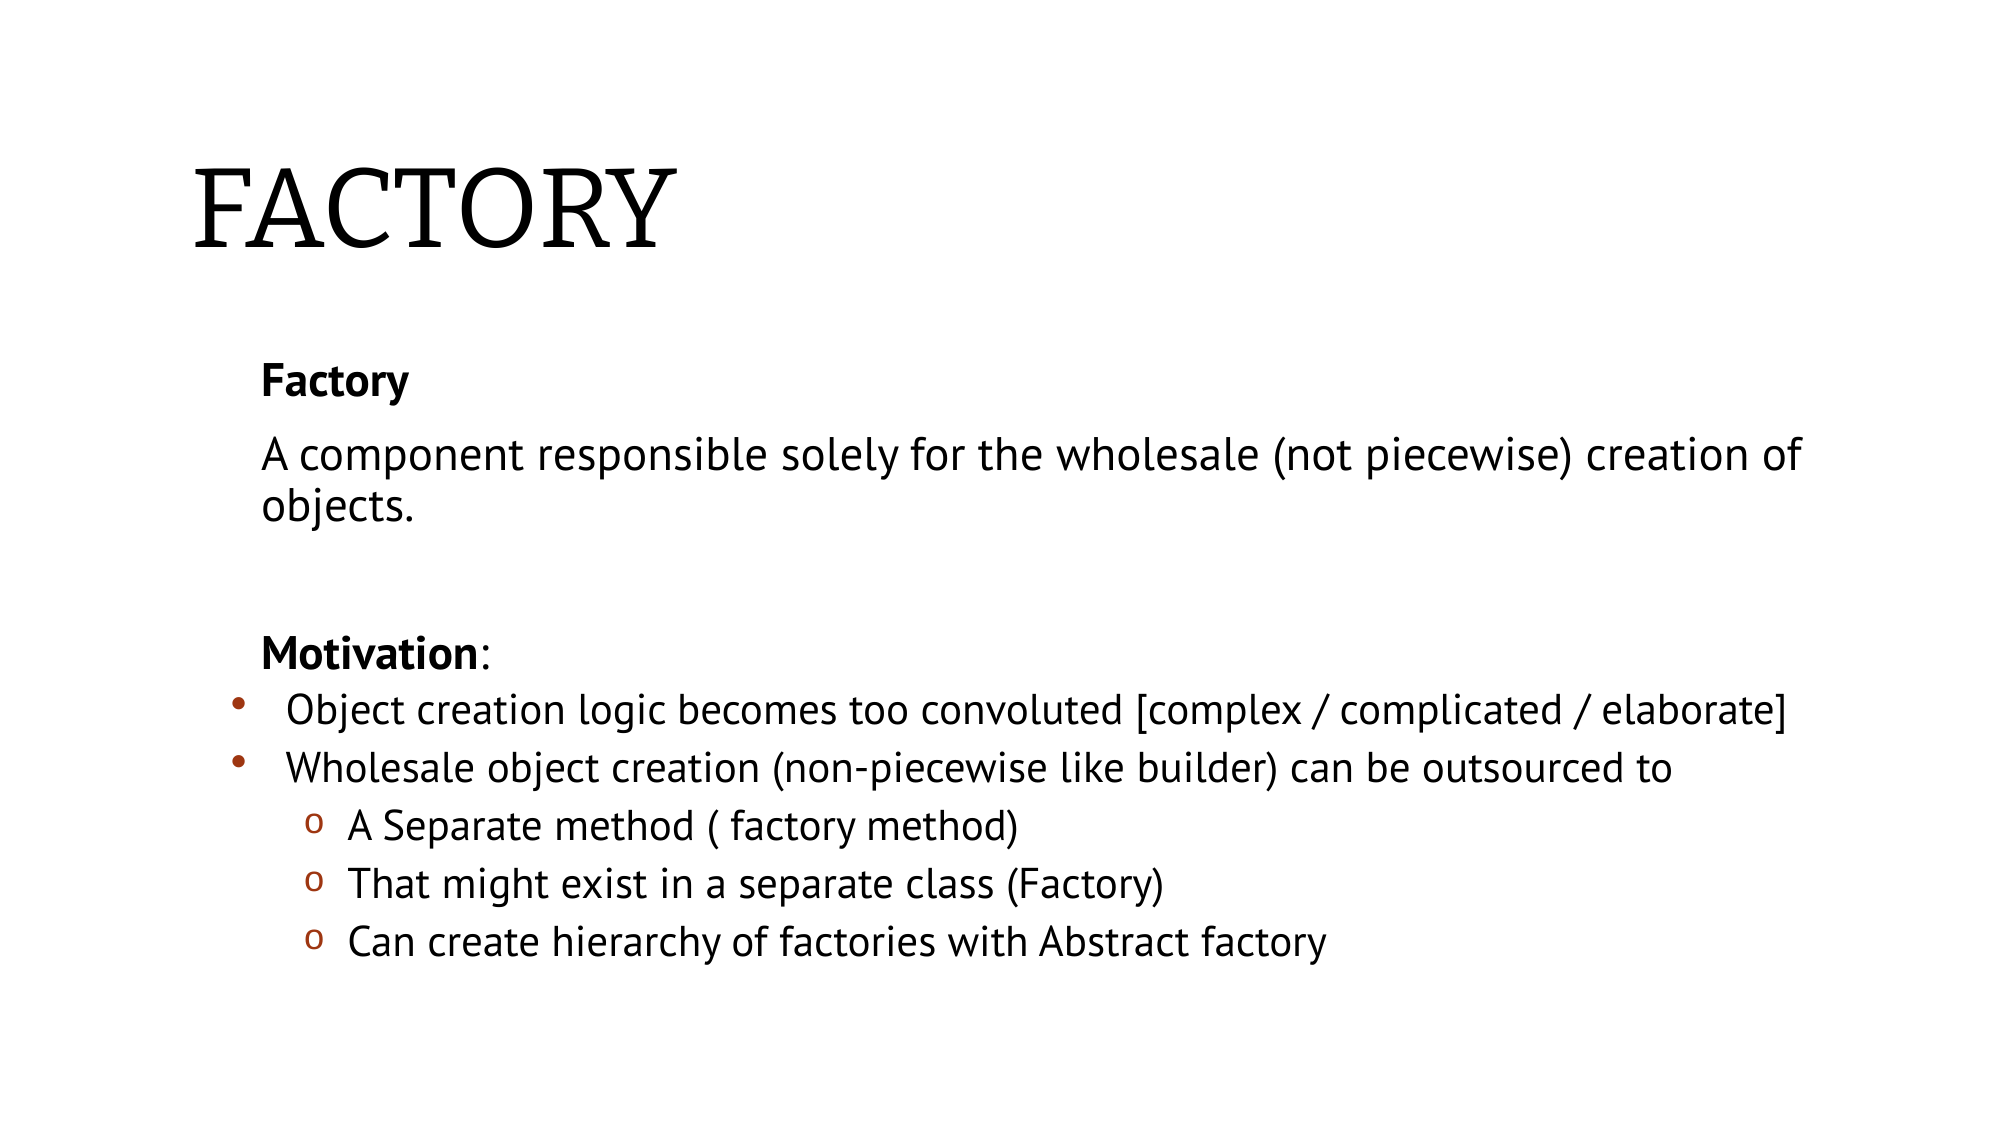

# FACTORY
Factory
A component responsible solely for the wholesale (not piecewise) creation of objects.

Motivation:
Object creation logic becomes too convoluted [complex / complicated / elaborate]
Wholesale object creation (non-piecewise like builder) can be outsourced to
A Separate method ( factory method)
That might exist in a separate class (Factory)
Can create hierarchy of factories with Abstract factory